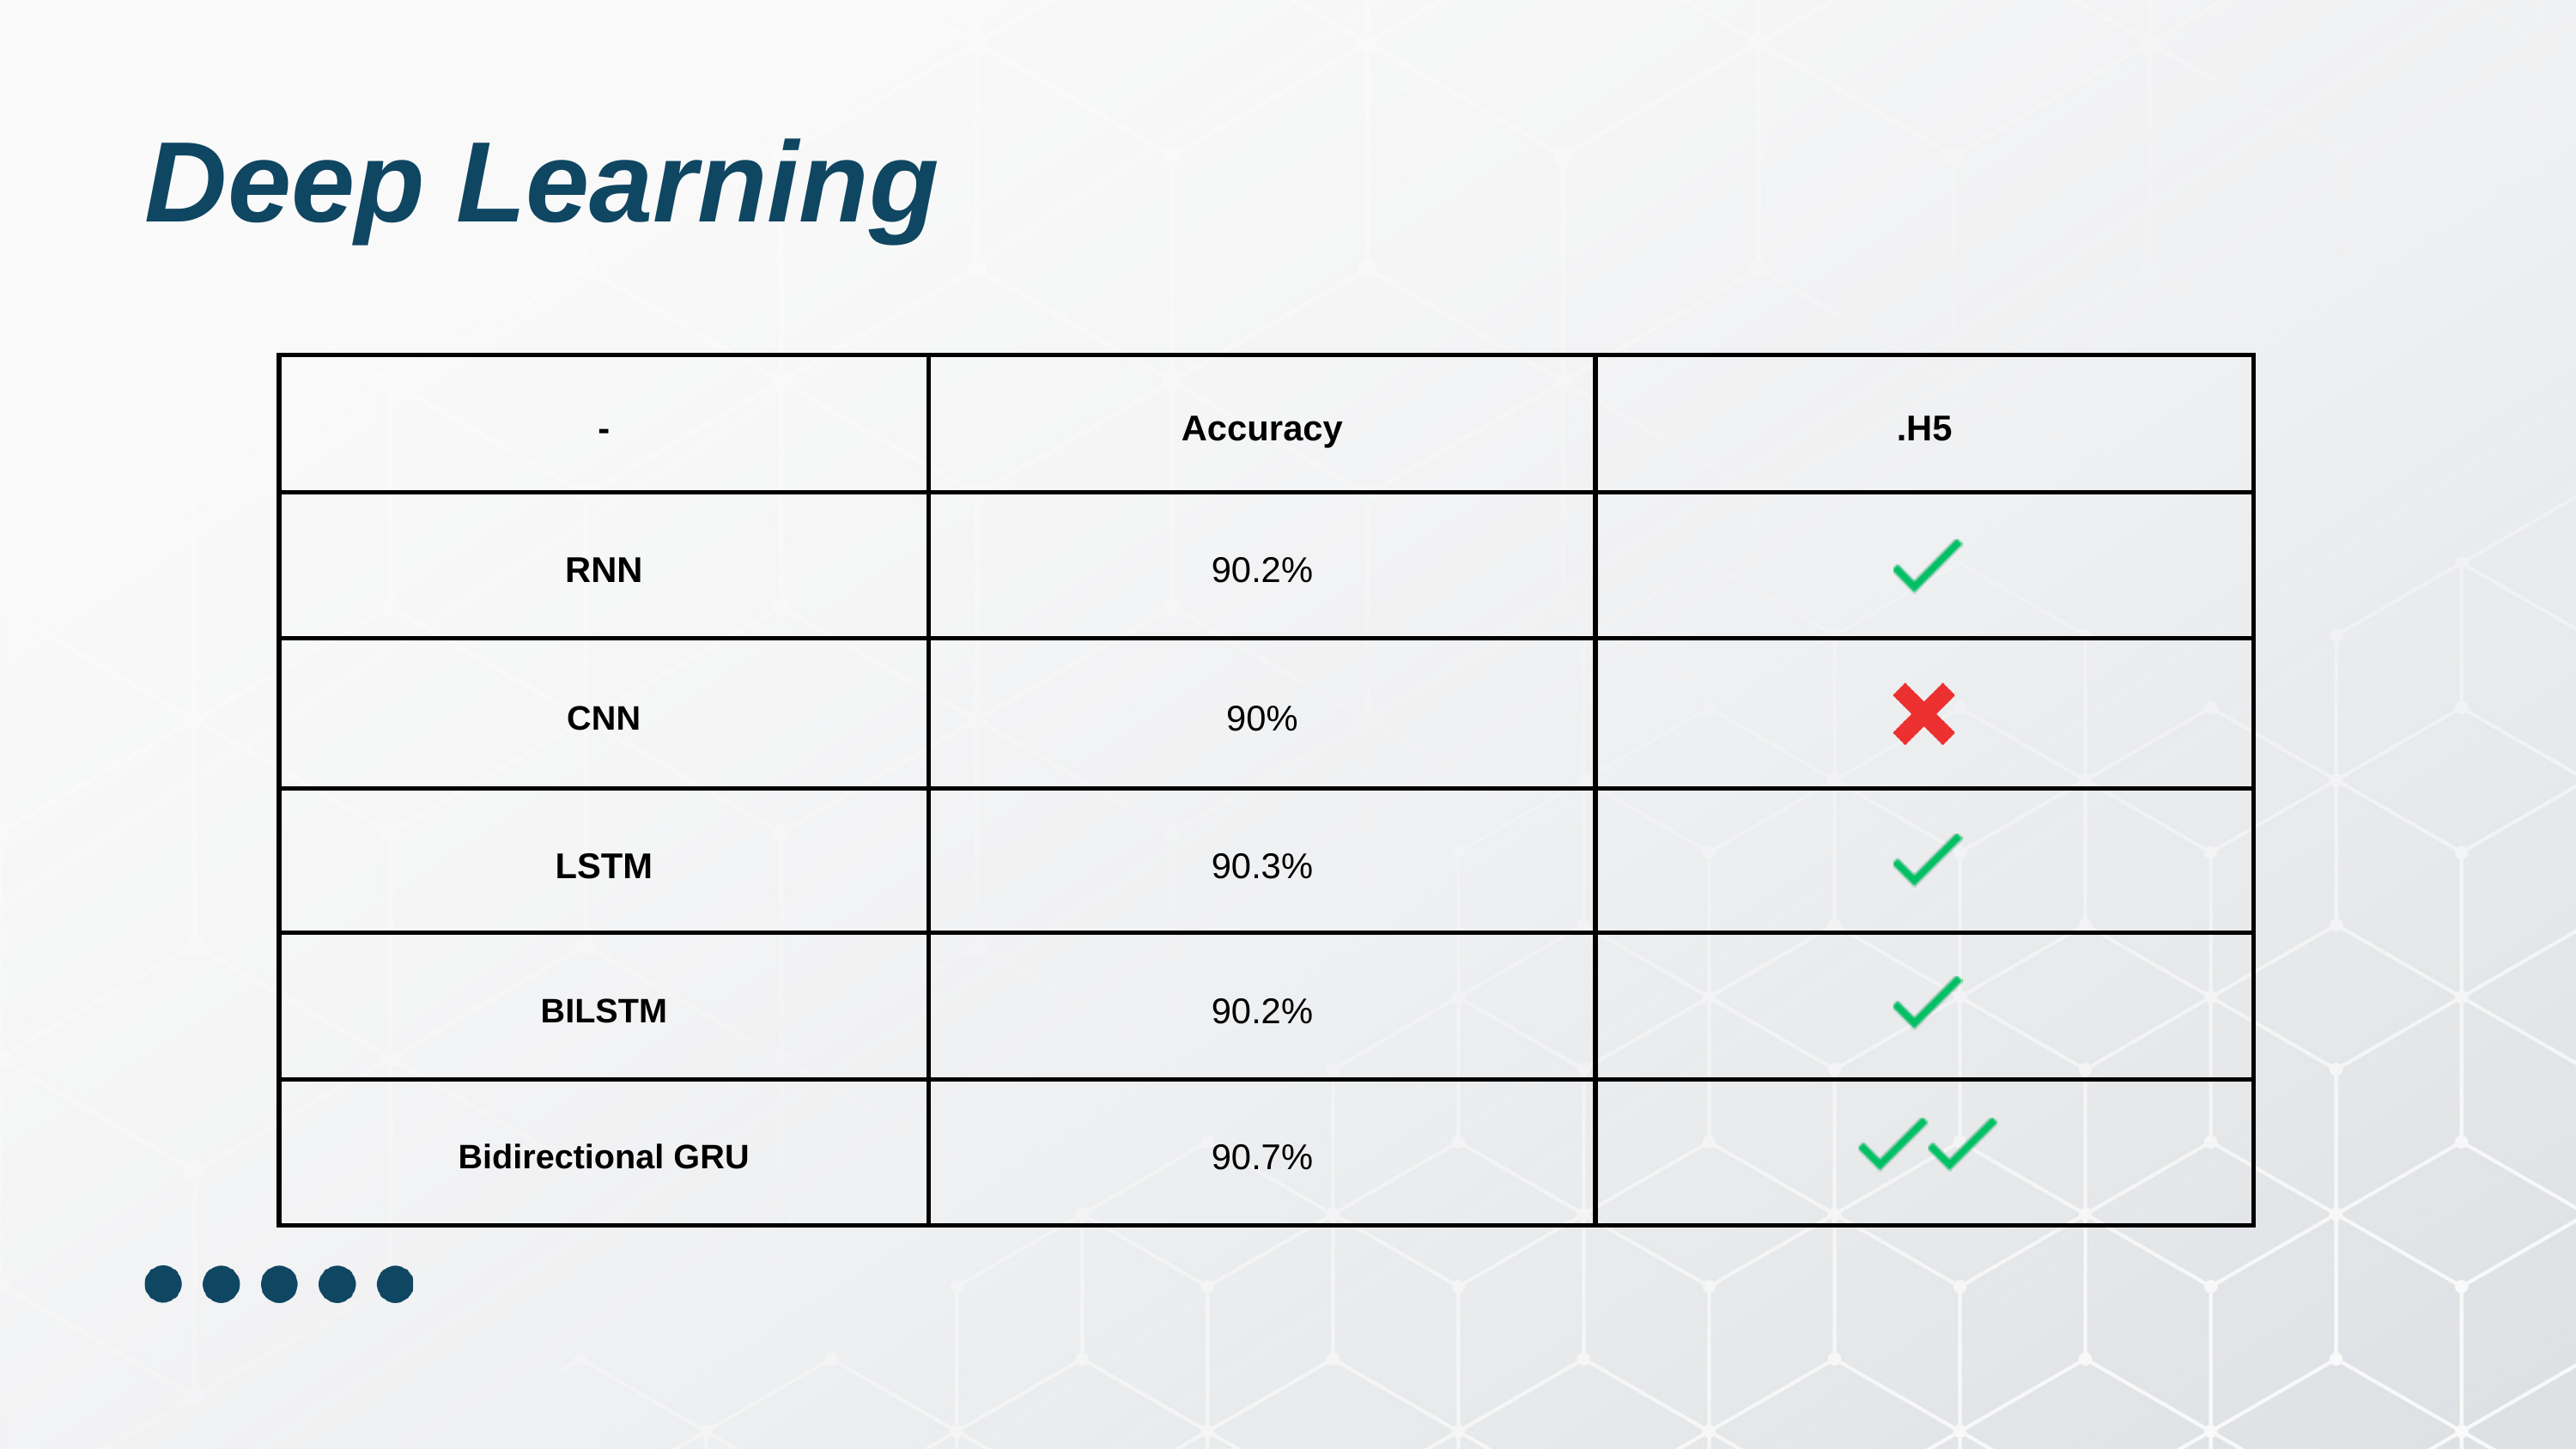

Deep Learning
| - | Accuracy | .H5 |
| --- | --- | --- |
| RNN | 90.2% |  |
| CNN | 90% |  |
| LSTM | 90.3% |  |
| BILSTM | 90.2% |  |
| Bidirectional GRU | 90.7% |  |